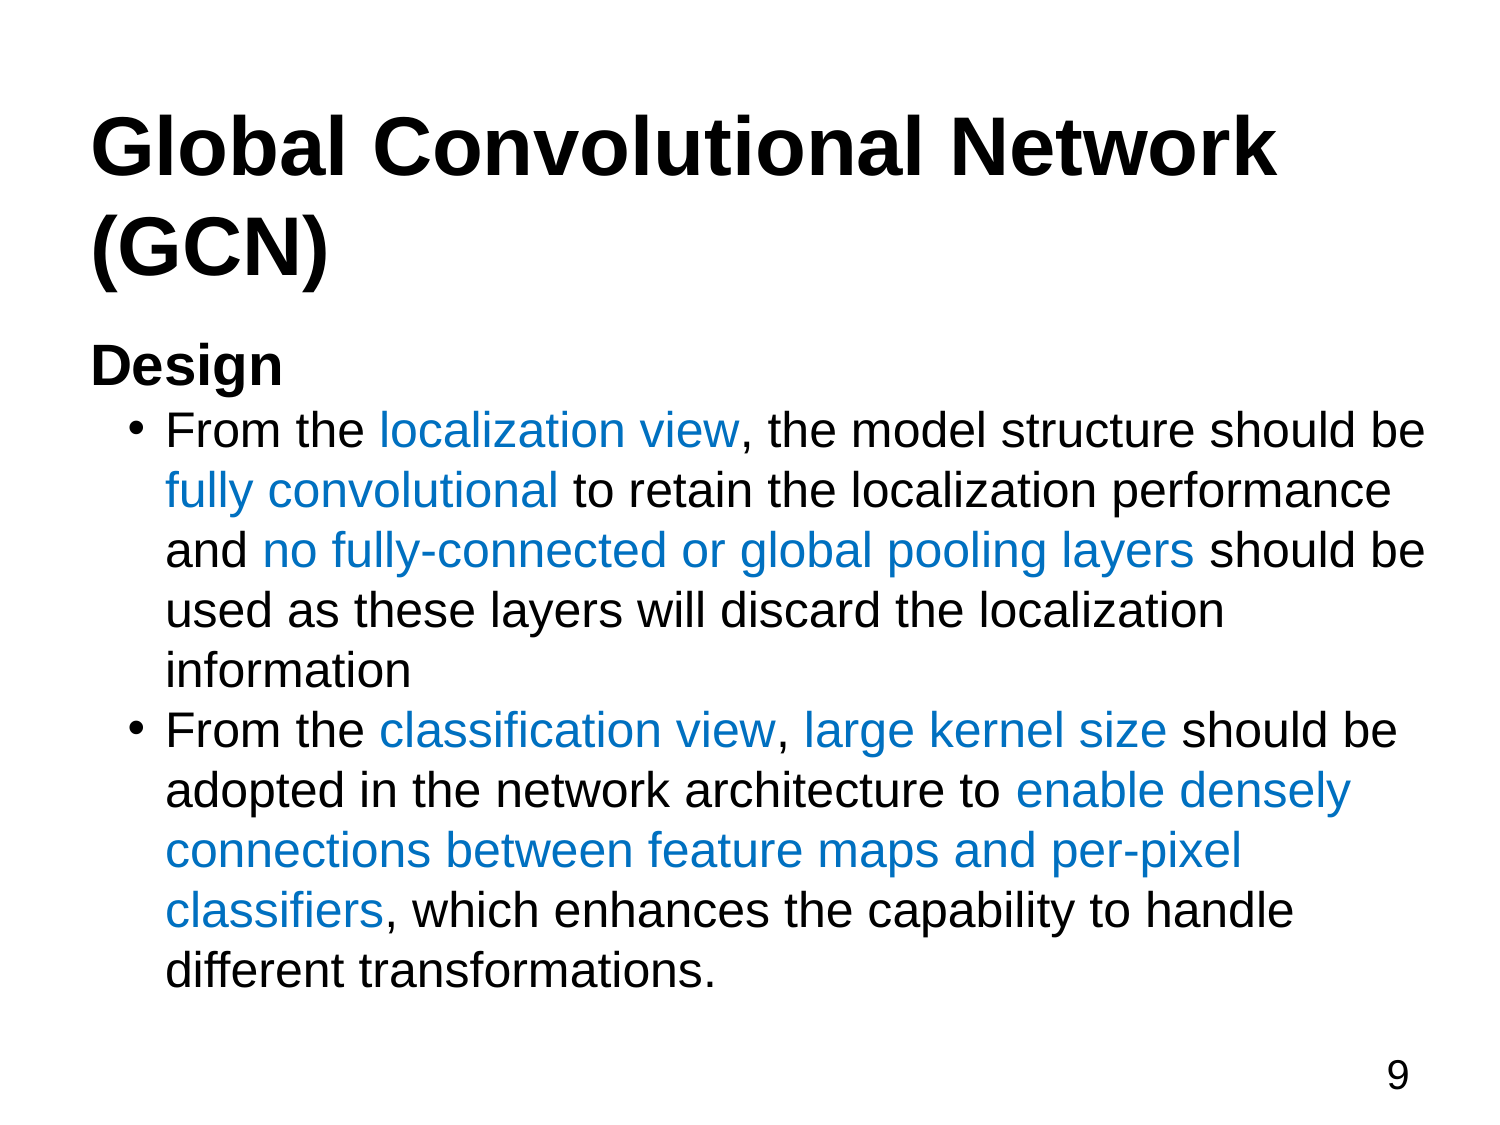

# Global Convolutional Network (GCN)
Design
From the localization view, the model structure should be fully convolutional to retain the localization performance and no fully-connected or global pooling layers should be used as these layers will discard the localization information
From the classification view, large kernel size should be adopted in the network architecture to enable densely connections between feature maps and per-pixel classifiers, which enhances the capability to handle different transformations.
9